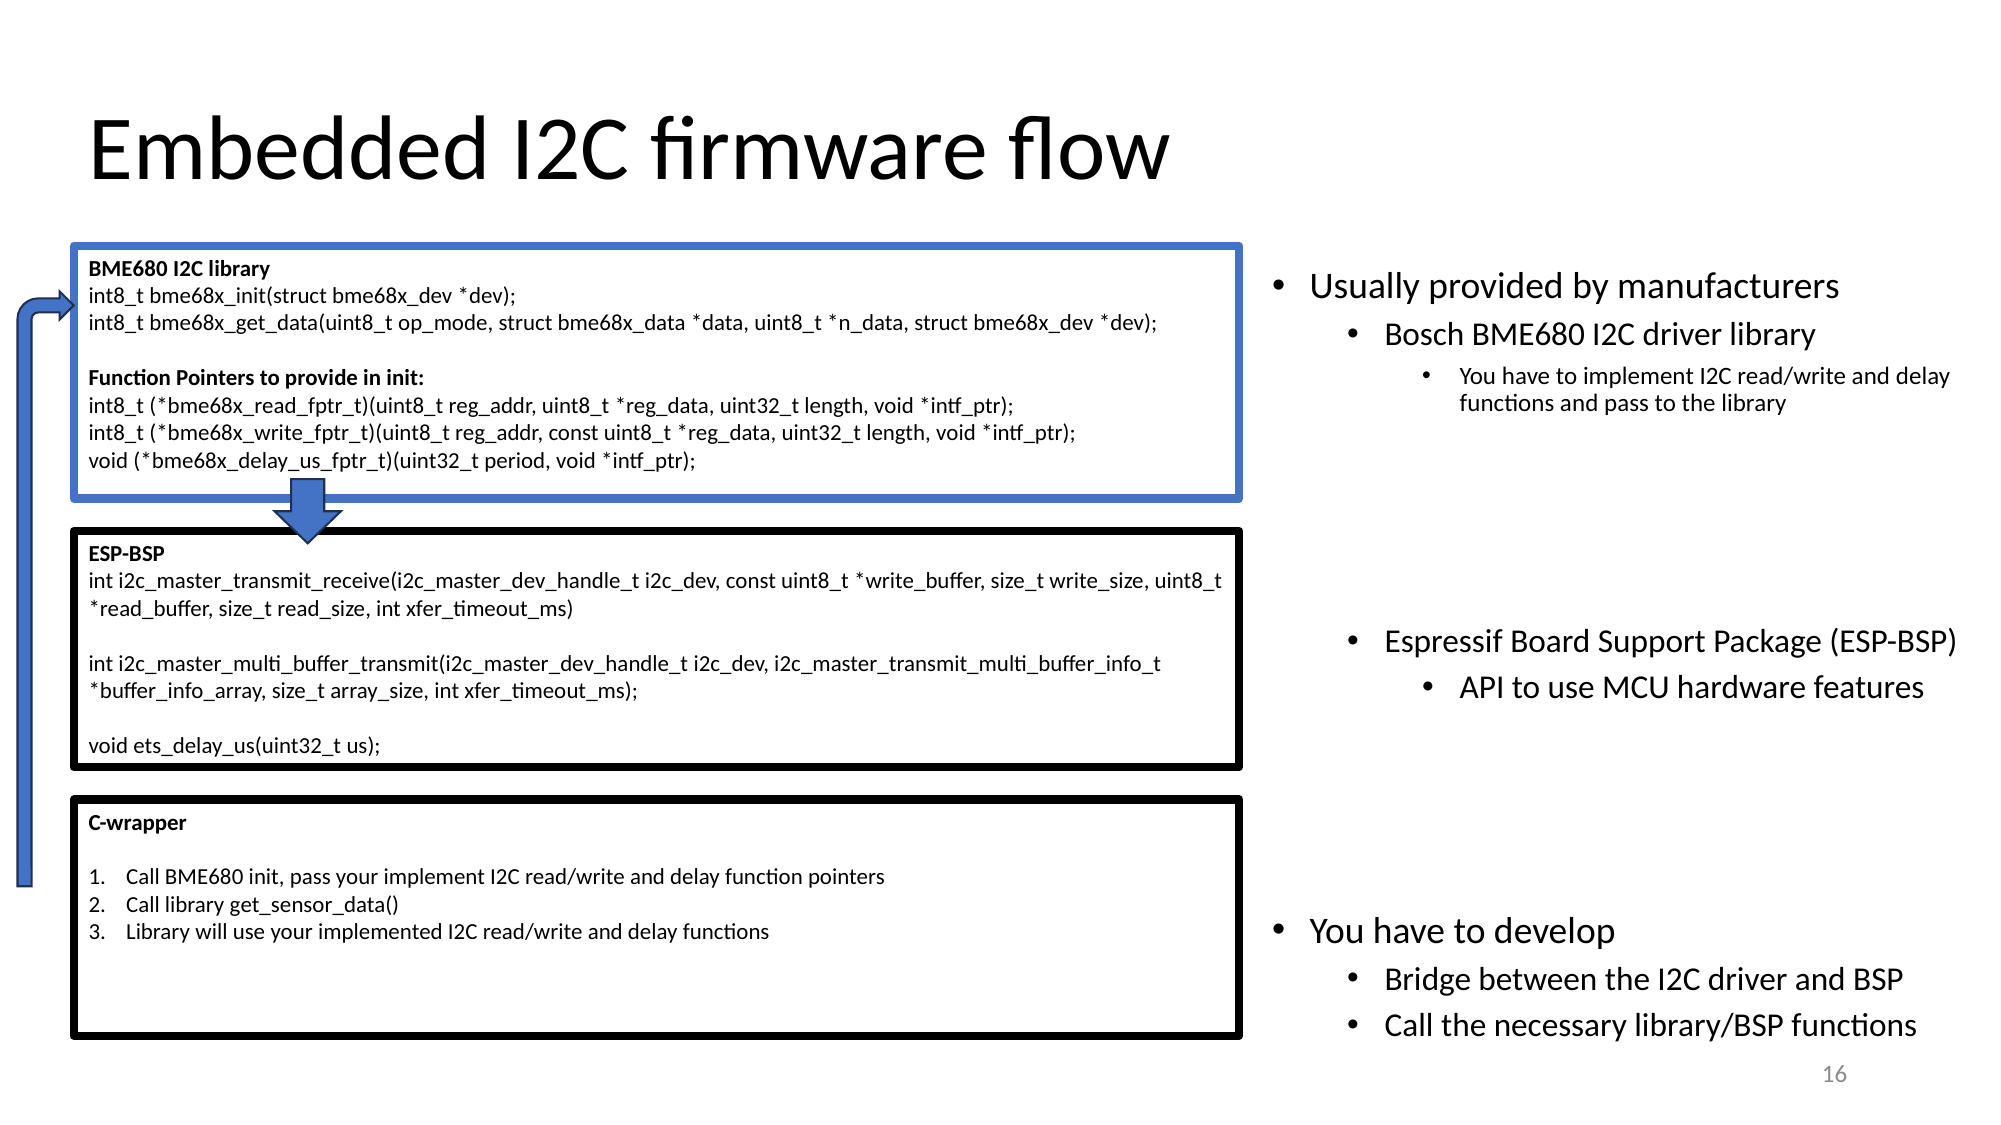

# Embedded I2C firmware flow
BME680 I2C library
int8_t bme68x_init(struct bme68x_dev *dev);
int8_t bme68x_get_data(uint8_t op_mode, struct bme68x_data *data, uint8_t *n_data, struct bme68x_dev *dev);

Function Pointers to provide in init:
int8_t (*bme68x_read_fptr_t)(uint8_t reg_addr, uint8_t *reg_data, uint32_t length, void *intf_ptr);
int8_t (*bme68x_write_fptr_t)(uint8_t reg_addr, const uint8_t *reg_data, uint32_t length, void *intf_ptr);
void (*bme68x_delay_us_fptr_t)(uint32_t period, void *intf_ptr);

Usually provided by manufacturers
Bosch BME680 I2C driver library
You have to implement I2C read/write and delay functions and pass to the library

Espressif Board Support Package (ESP-BSP)
API to use MCU hardware features

You have to develop
Bridge between the I2C driver and BSP
Call the necessary library/BSP functions

ESP-BSP
int i2c_master_transmit_receive(i2c_master_dev_handle_t i2c_dev, const uint8_t *write_buffer, size_t write_size, uint8_t *read_buffer, size_t read_size, int xfer_timeout_ms)

int i2c_master_multi_buffer_transmit(i2c_master_dev_handle_t i2c_dev, i2c_master_transmit_multi_buffer_info_t *buffer_info_array, size_t array_size, int xfer_timeout_ms);

void ets_delay_us(uint32_t us);

C-wrapper

Call BME680 init, pass your implement I2C read/write and delay function pointers
Call library get_sensor_data()
Library will use your implemented I2C read/write and delay functions

16